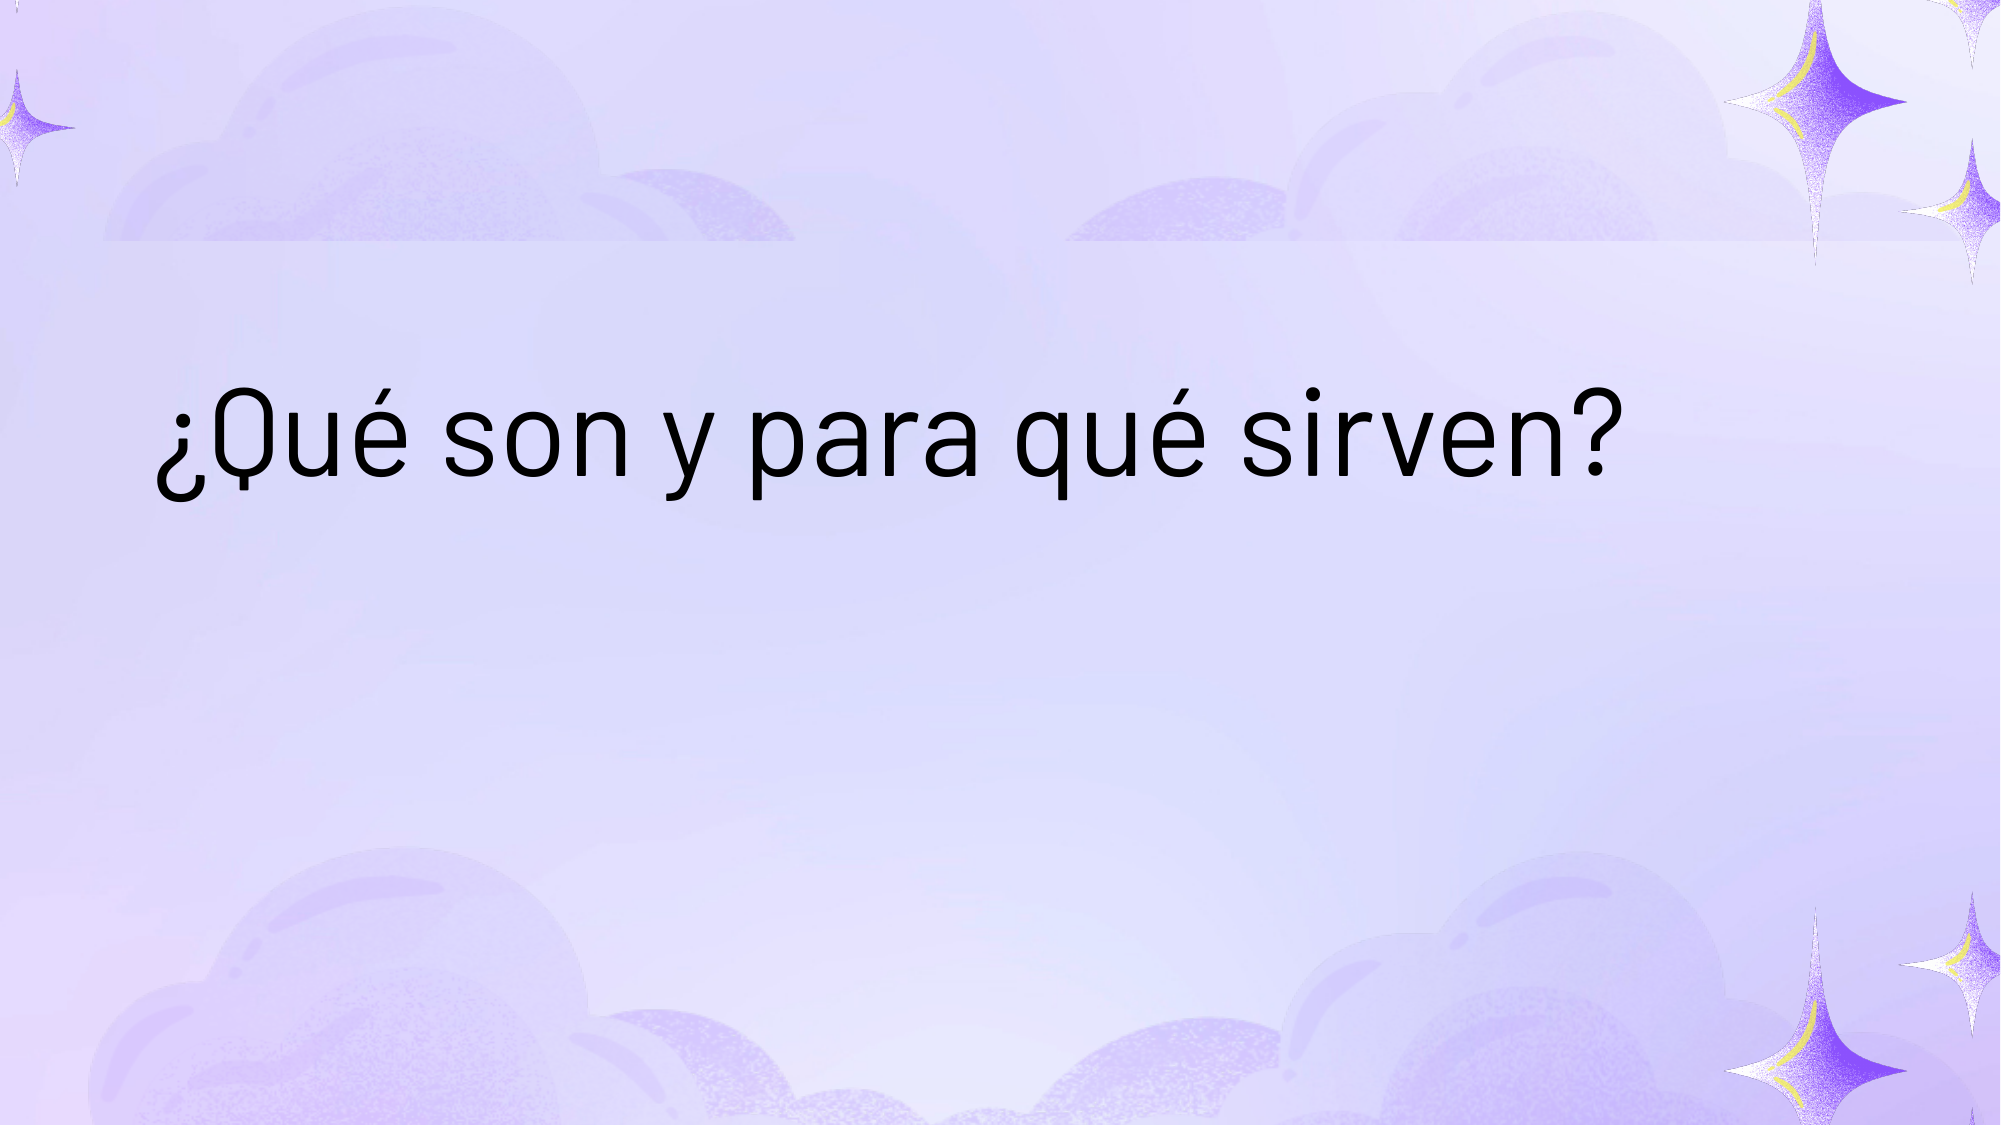

# ¿Qué son y para qué sirven?